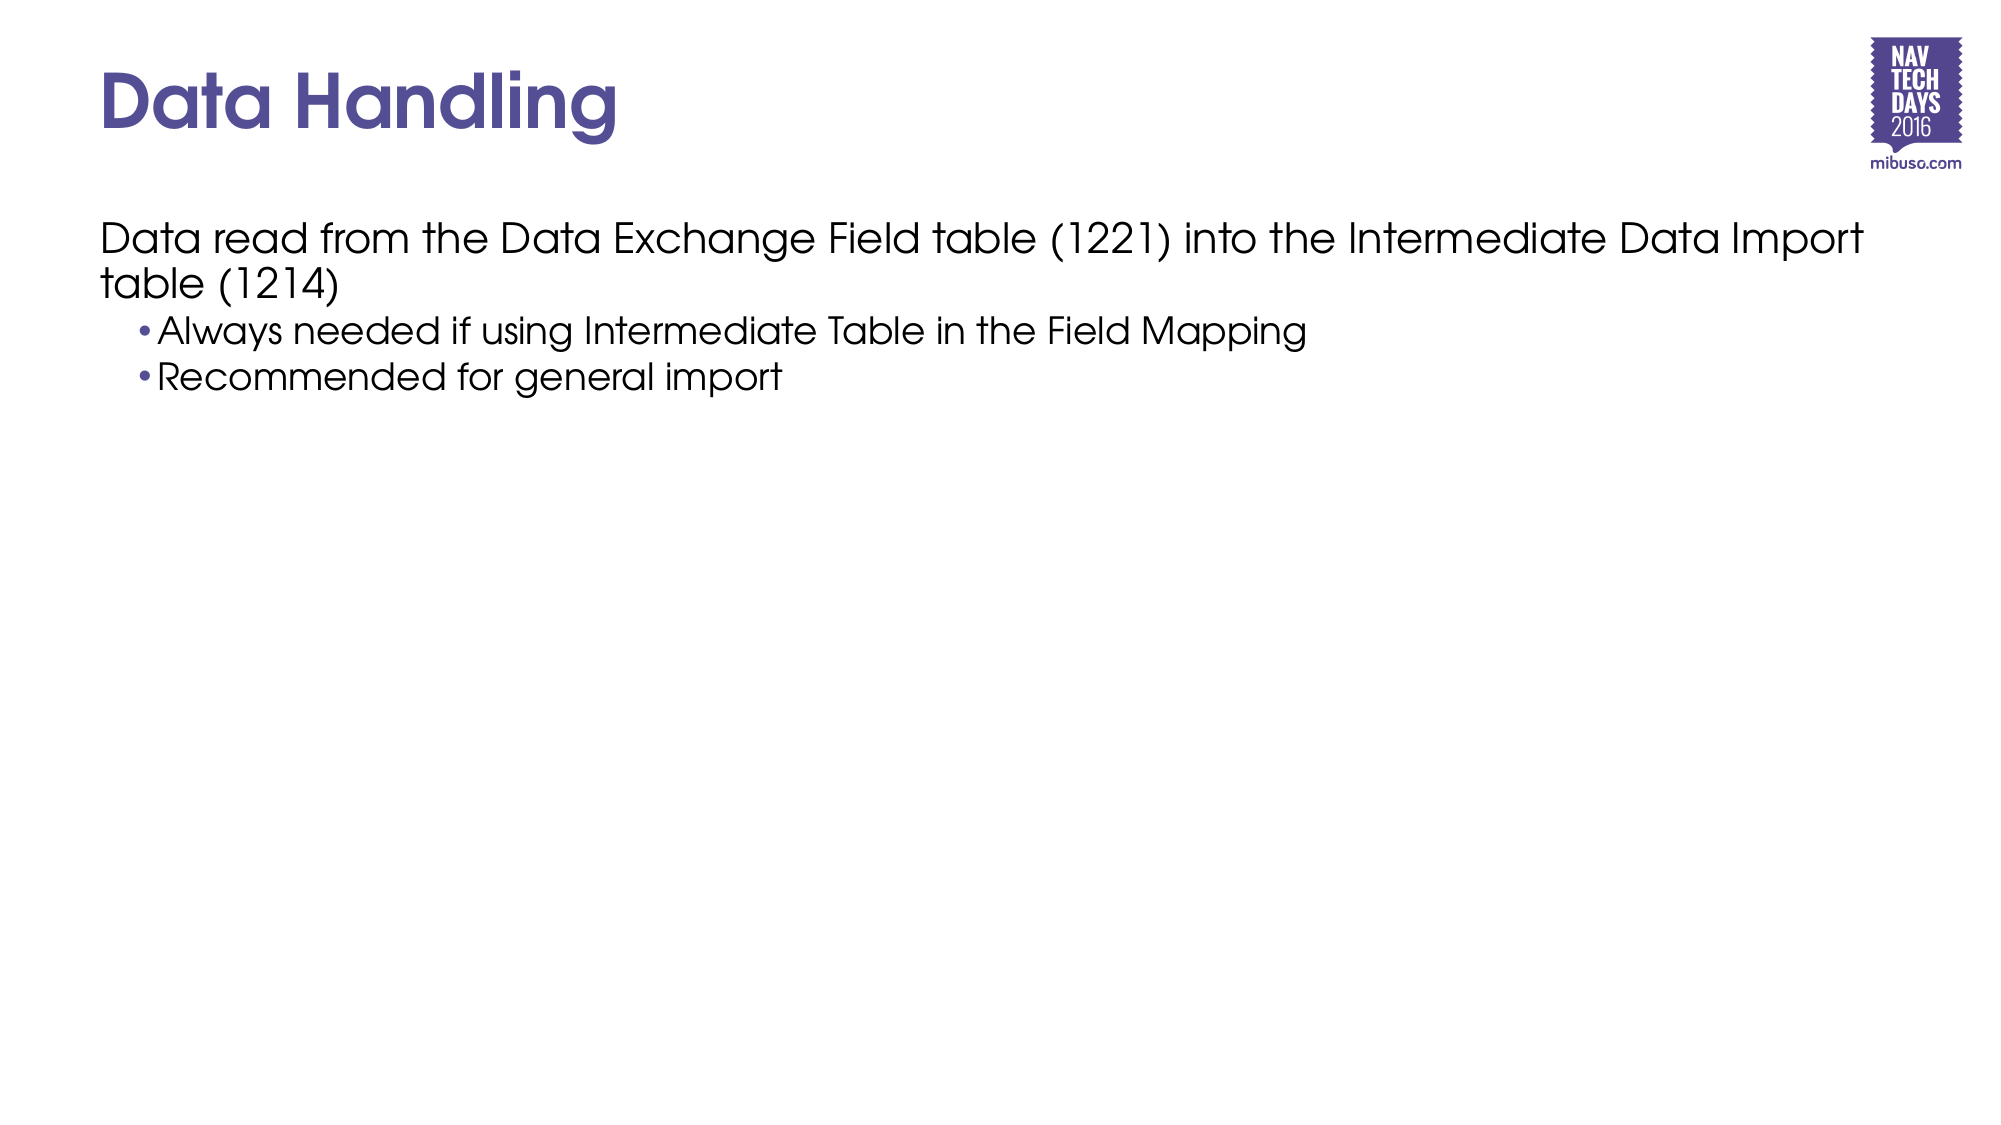

# Data Handling
Data read from the Data Exchange Field table (1221) into the Intermediate Data Import table (1214)
Always needed if using Intermediate Table in the Field Mapping
Recommended for general import